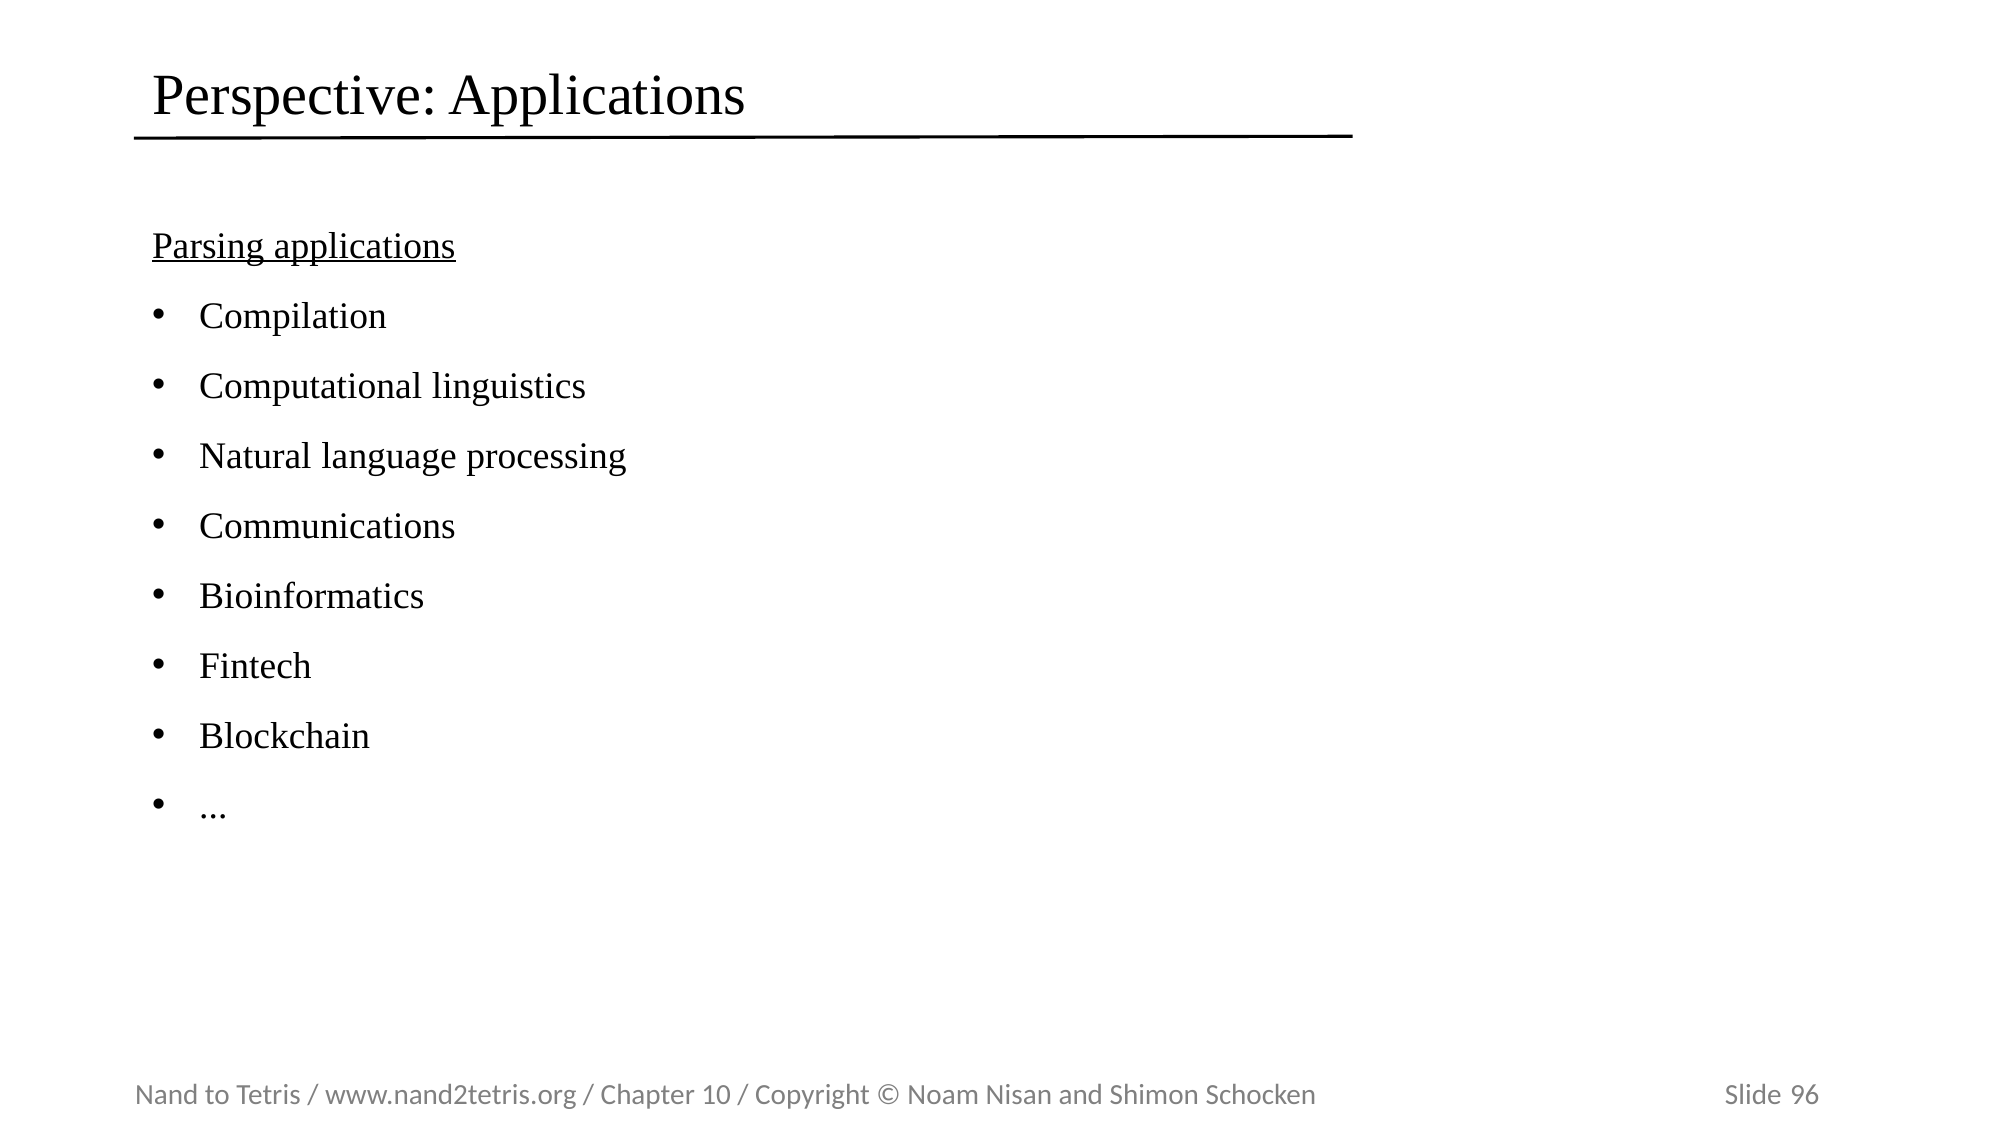

# Perspective: Applications

Parsing applications
Compilation
Computational linguistics
Natural language processing
Communications
Bioinformatics
Fintech
Blockchain
...